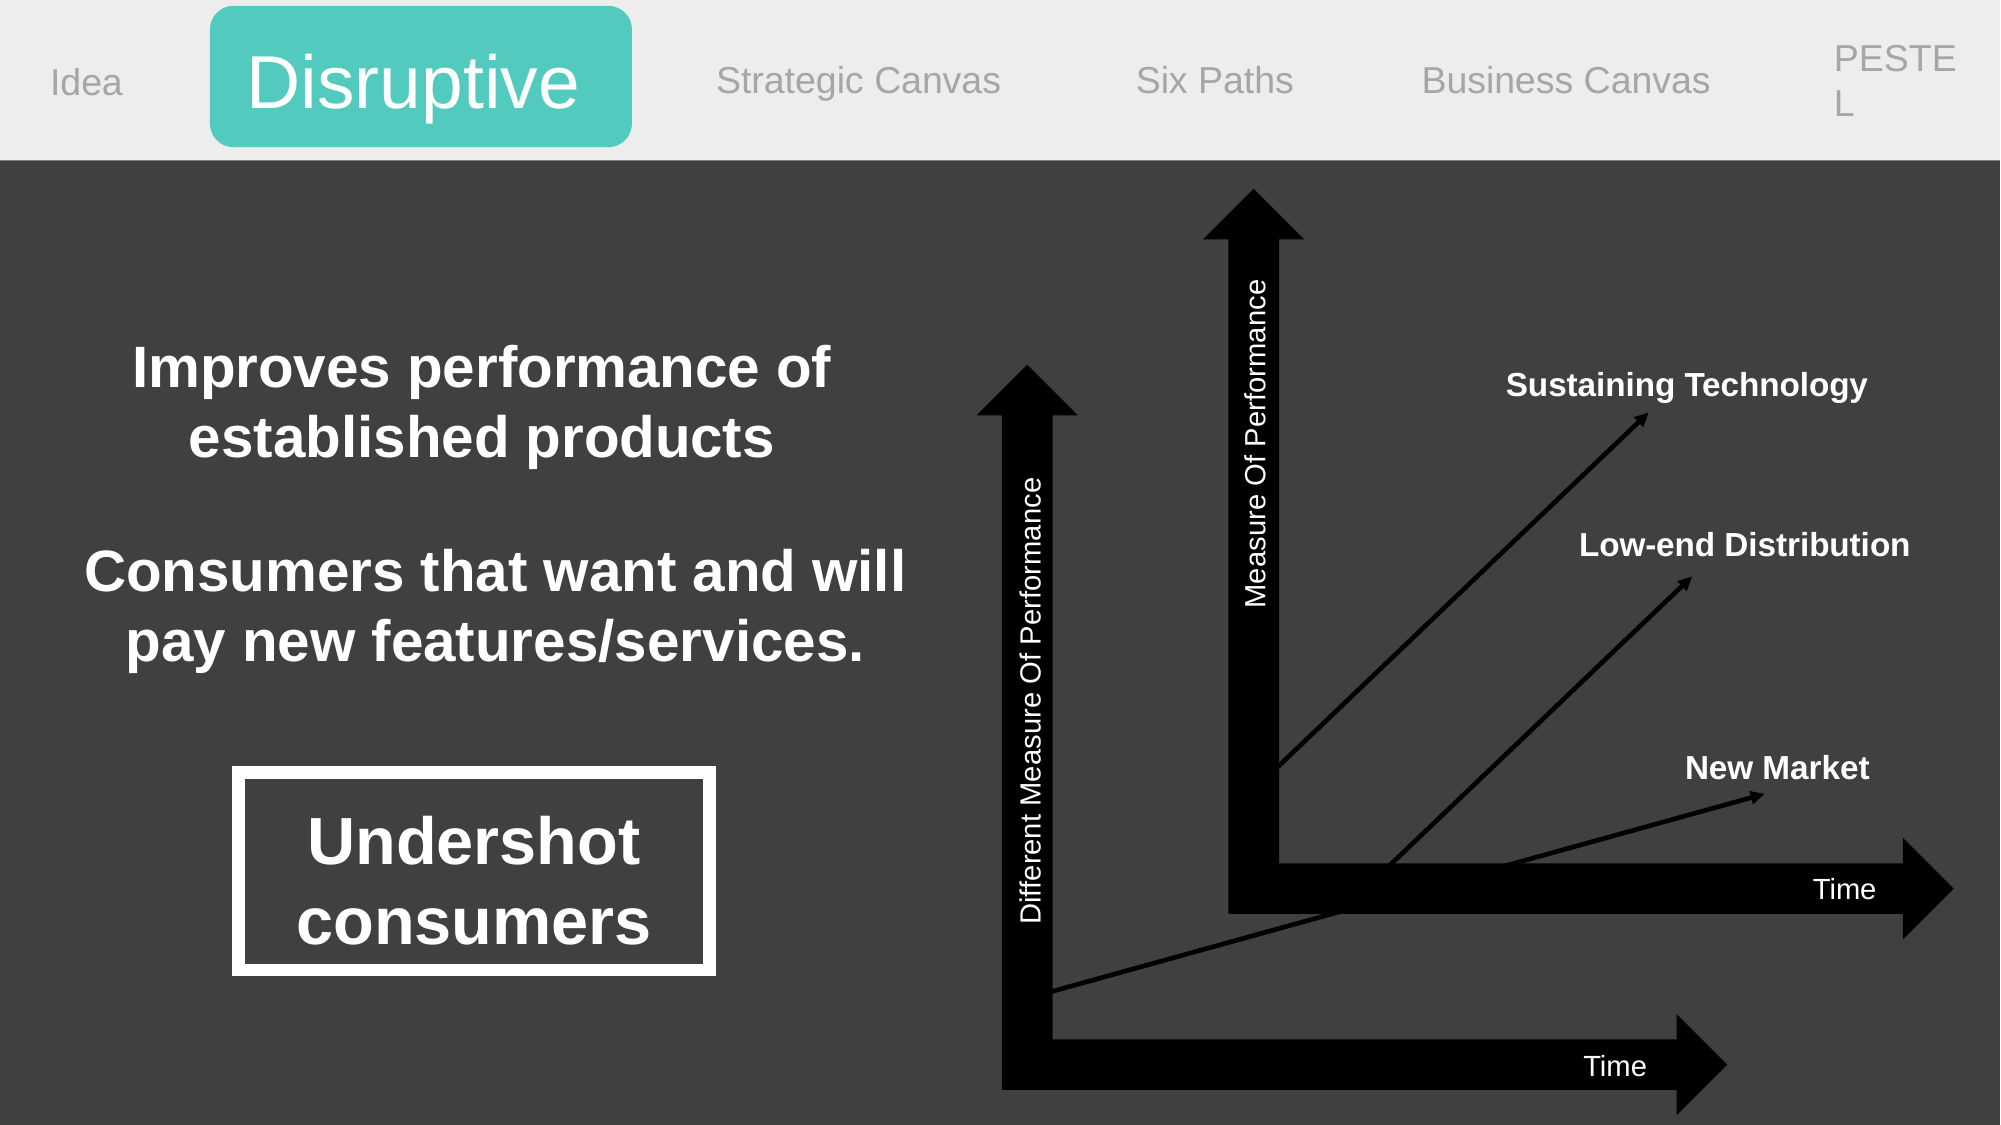

Disruptive
Strategic Canvas
Six Paths
Business Canvas
PESTEL
Idea

Improves performance of established products
Sustaining Technology

Measure Of Performance
Low-end Distribution
Consumers that want and will pay new features/services.

Different Measure Of Performance

New Market

Undershot consumers
Time
Time